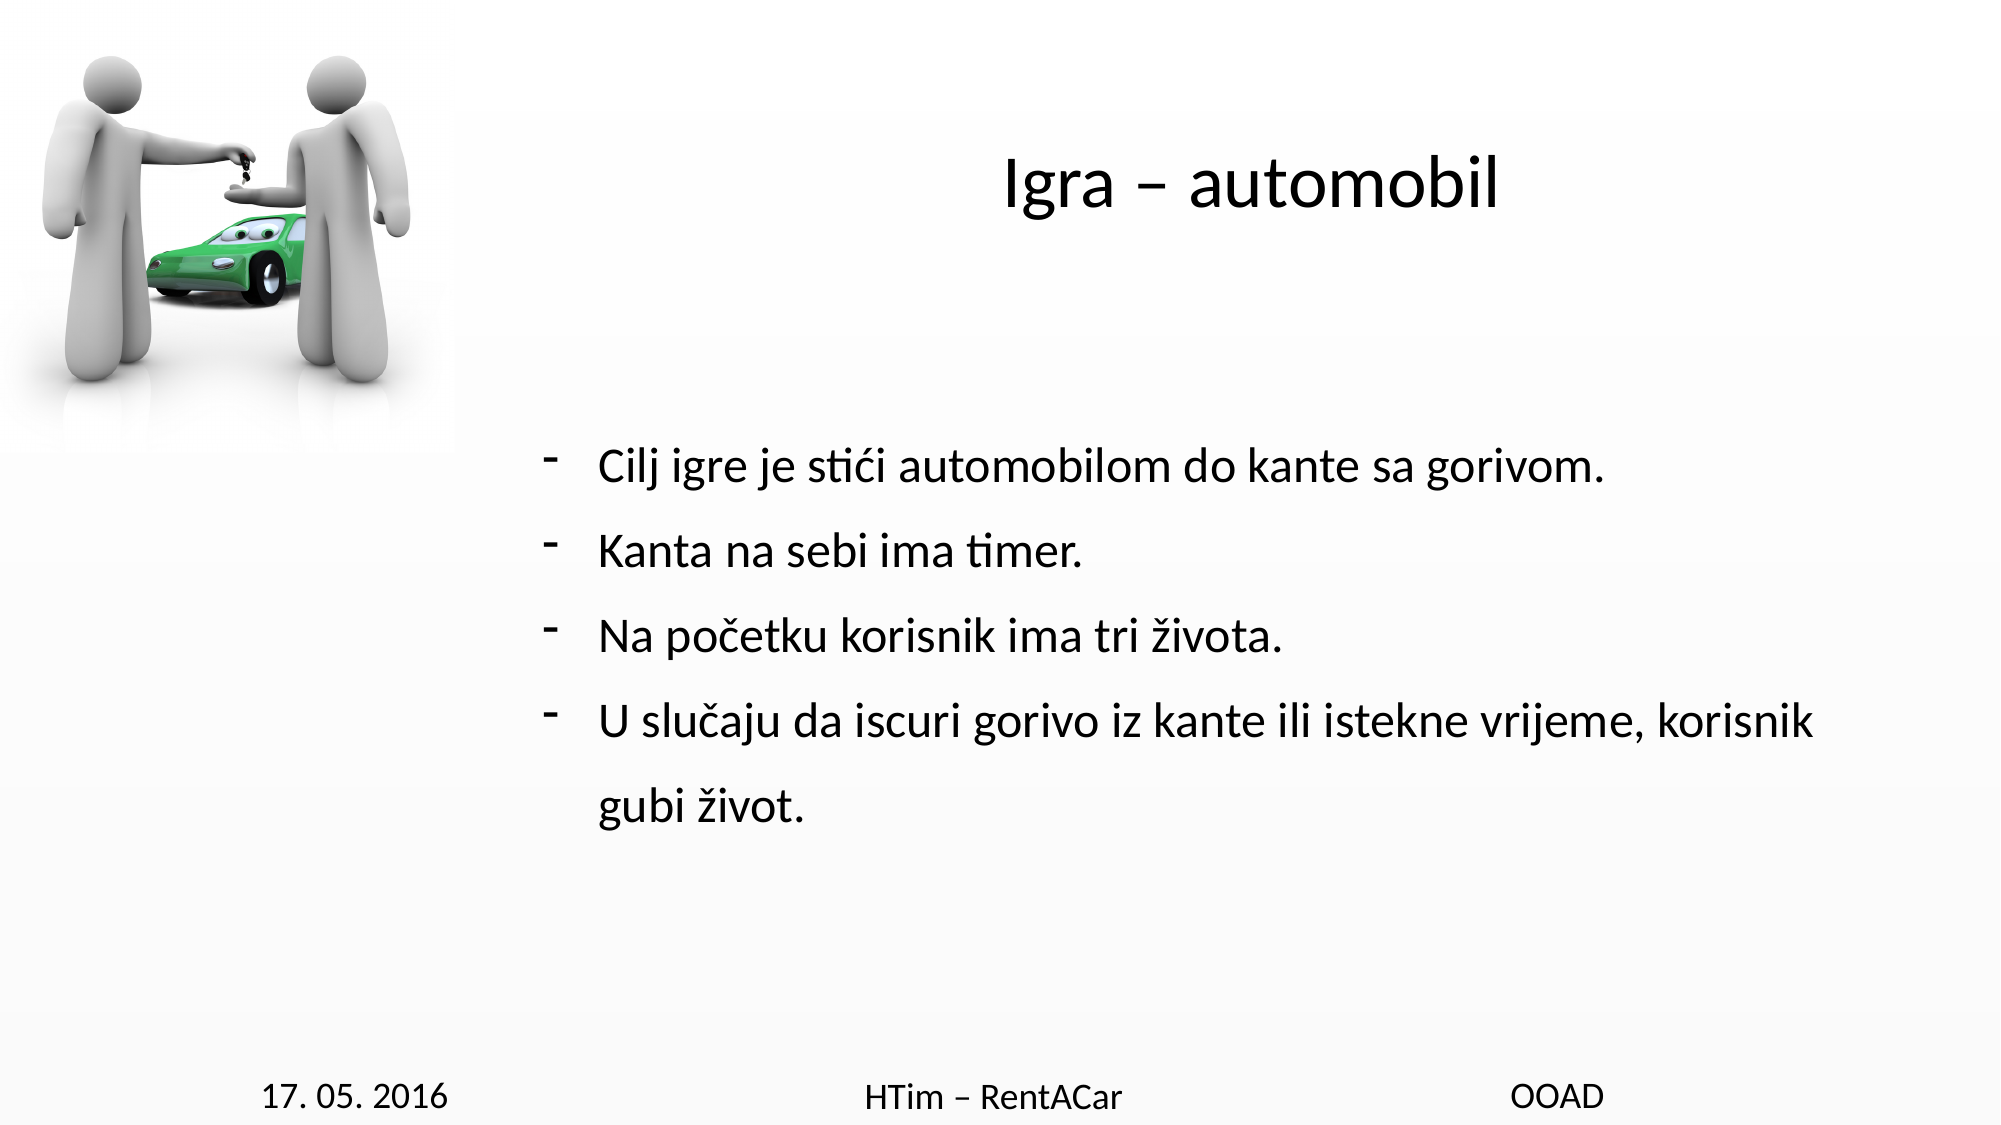

# Igra – automobil
Cilj igre je stići automobilom do kante sa gorivom.
Kanta na sebi ima timer.
Na početku korisnik ima tri života.
U slučaju da iscuri gorivo iz kante ili istekne vrijeme, korisnik
     gubi život.
17. 05. 2016
OOAD
HTim – RentACar